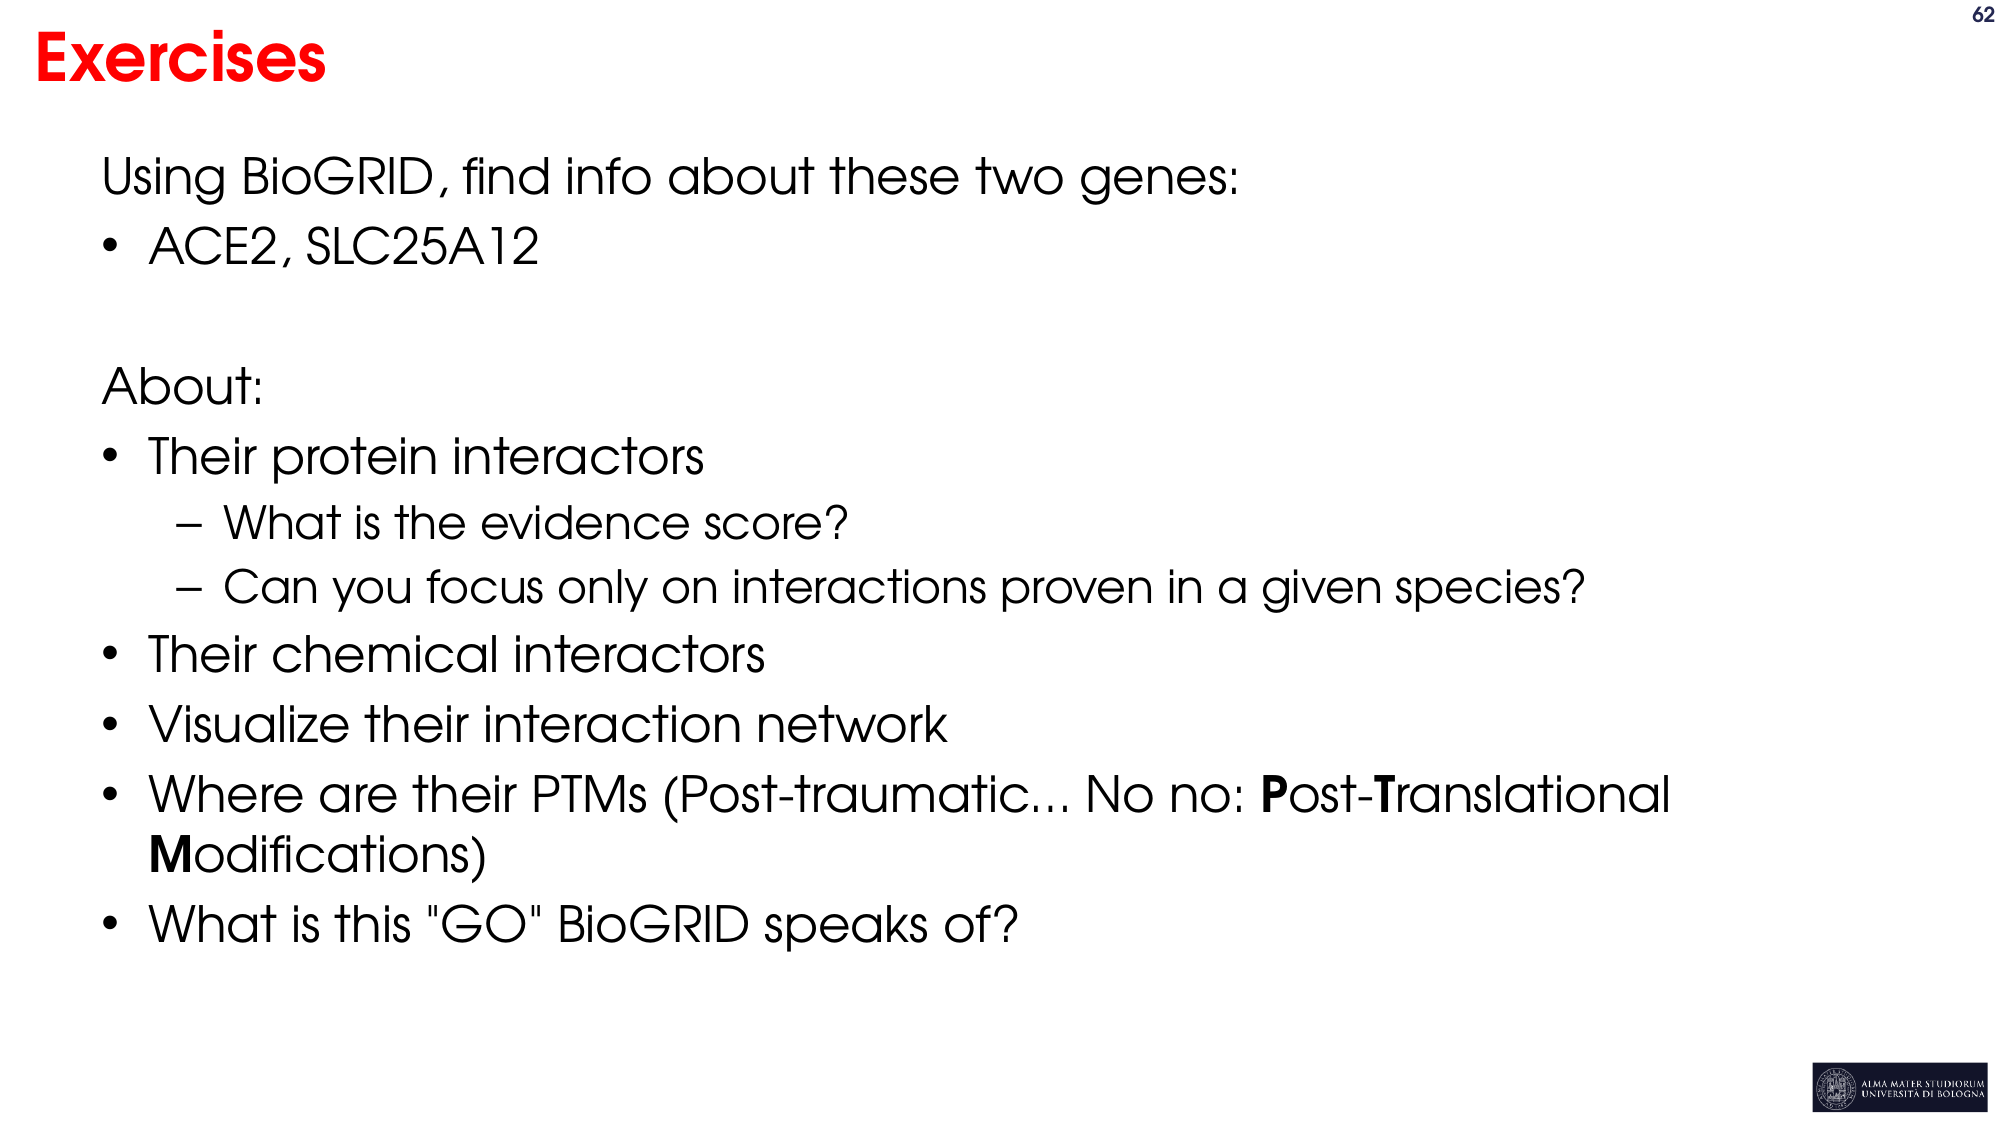

Exercises
Using BioGRID, find info about these two genes:
ACE2, SLC25A12

About:
Their protein interactors
What is the evidence score?
Can you focus only on interactions proven in a given species?
Their chemical interactors
Visualize their interaction network
Where are their PTMs (Post-traumatic… No no: Post-Translational Modifications)
What is this "GO" BioGRID speaks of?